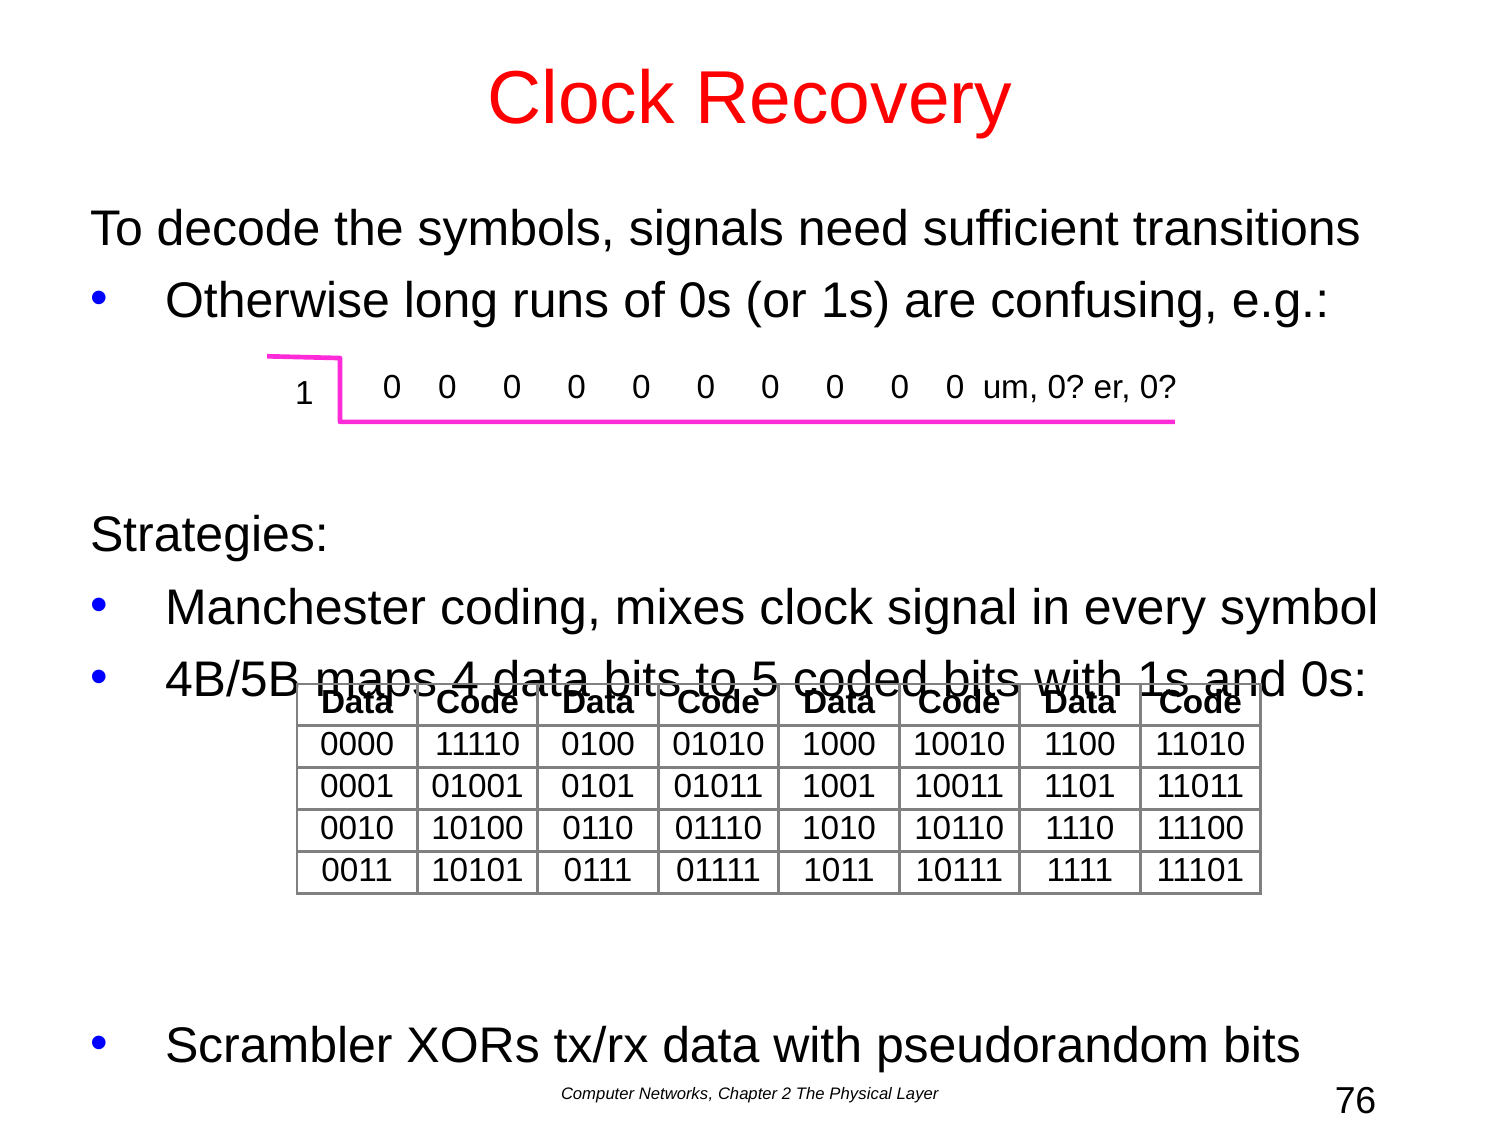

# Clock Recovery
To decode the symbols, signals need sufficient transitions
Otherwise long runs of 0s (or 1s) are confusing, e.g.:

Strategies:
Manchester coding, mixes clock signal in every symbol
4B/5B maps 4 data bits to 5 coded bits with 1s and 0s:

Scrambler XORs tx/rx data with pseudorandom bits

0    0     0     0     0     0     0     0     0    0  um, 0? er, 0?
1
| Data | Code | Data | Code | Data | Code | Data | Code |
| --- | --- | --- | --- | --- | --- | --- | --- |
| 0000 | 11110 | 0100 | 01010 | 1000 | 10010 | 1100 | 11010 |
| 0001 | 01001 | 0101 | 01011 | 1001 | 10011 | 1101 | 11011 |
| 0010 | 10100 | 0110 | 01110 | 1010 | 10110 | 1110 | 11100 |
| 0011 | 10101 | 0111 | 01111 | 1011 | 10111 | 1111 | 11101 |
Computer Networks, Chapter 2 The Physical Layer